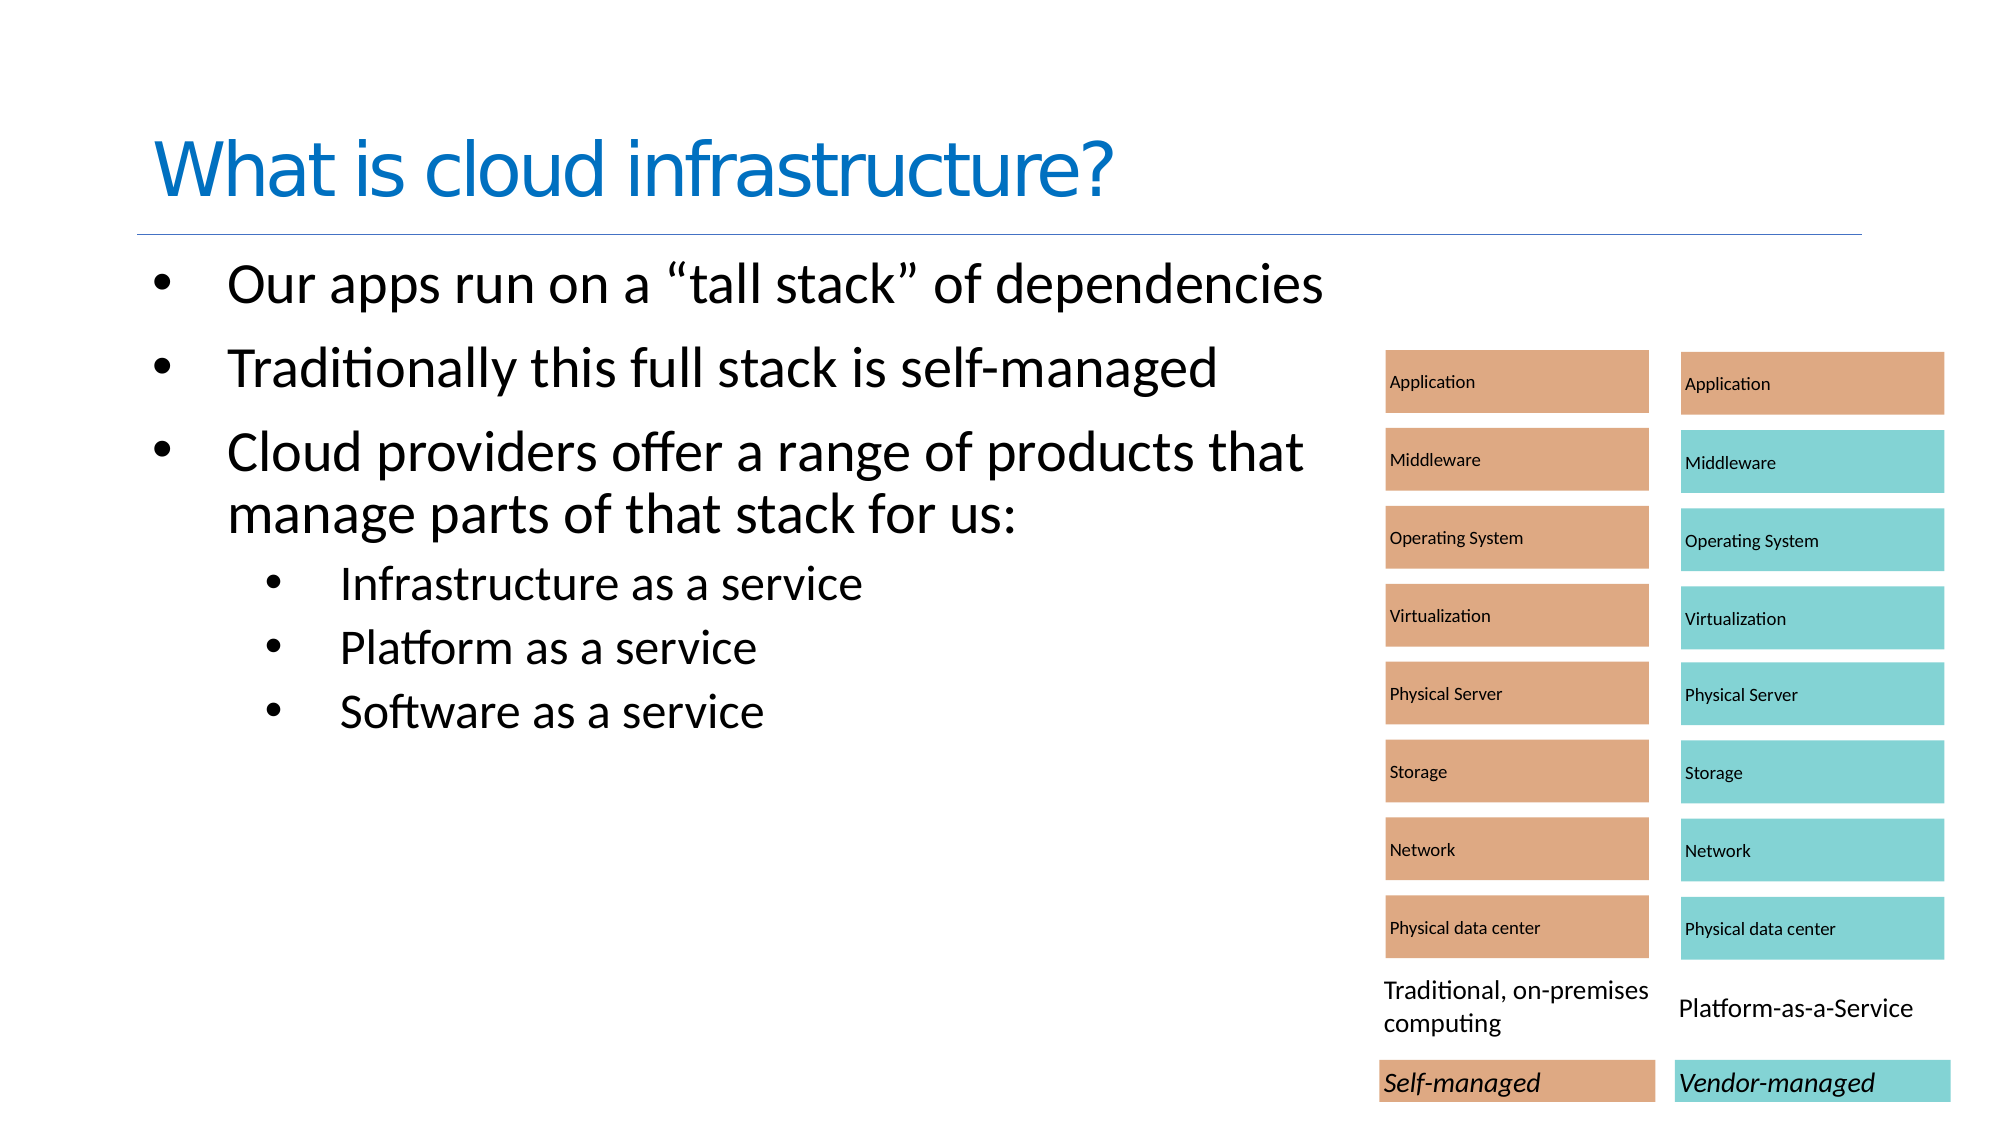

# What is cloud infrastructure?
Our apps run on a “tall stack” of dependencies
Traditionally this full stack is self-managed
Cloud providers offer a range of products that manage parts of that stack for us:
Infrastructure as a service
Platform as a service
Software as a service

Application
Middleware
Operating System
Virtualization
Physical Server
Storage
Network
Physical data center
Traditional, on-premises computing
Application
Middleware
Operating System
Virtualization
Physical Server
Storage
Network
Physical data center
Platform-as-a-Service
Self-managed
Vendor-managed